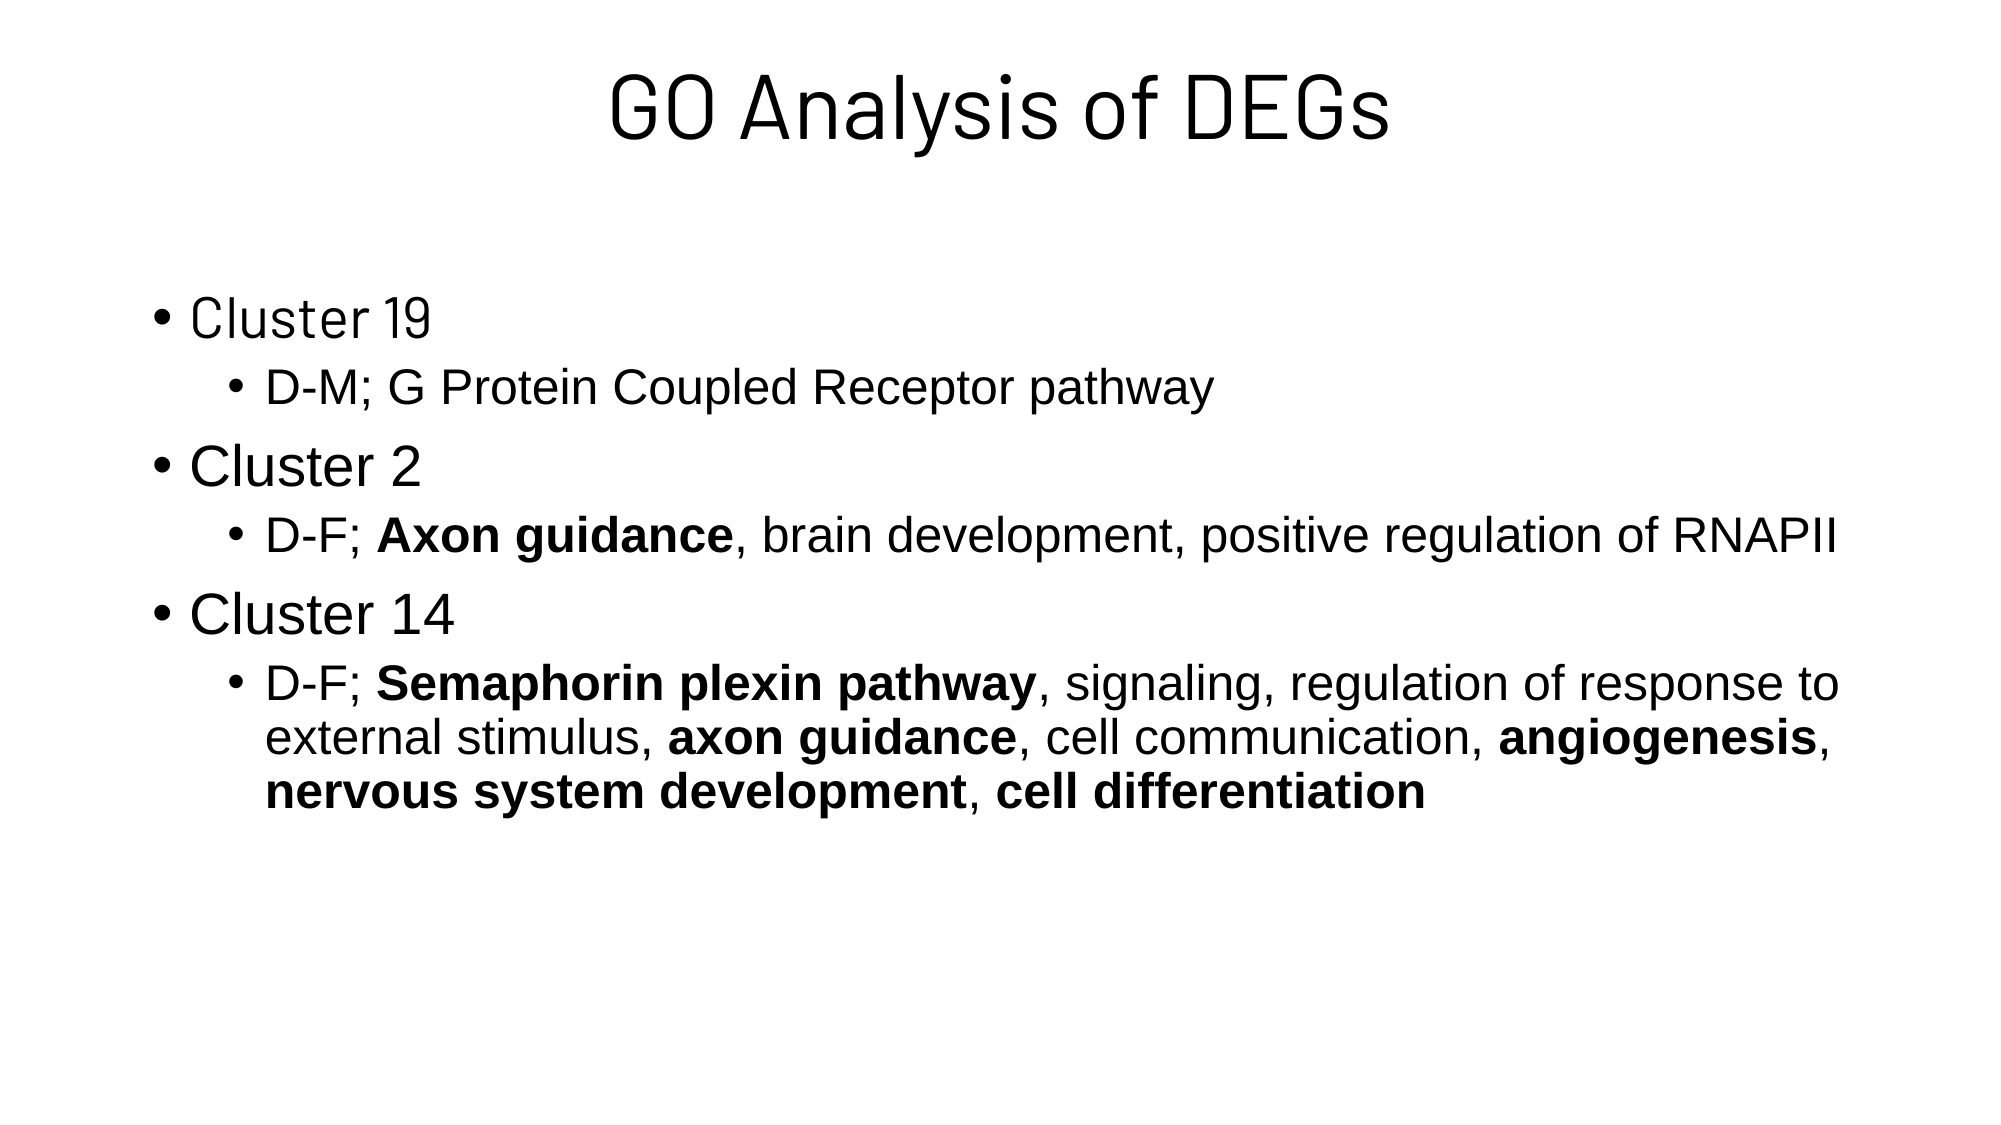

# GO Analysis of DEGs
Cluster 19
D-M; G Protein Coupled Receptor pathway
Cluster 2
D-F; Axon guidance, brain development, positive regulation of RNAPII
Cluster 14
D-F; Semaphorin plexin pathway, signaling, regulation of response to external stimulus, axon guidance, cell communication, angiogenesis, nervous system development, cell differentiation